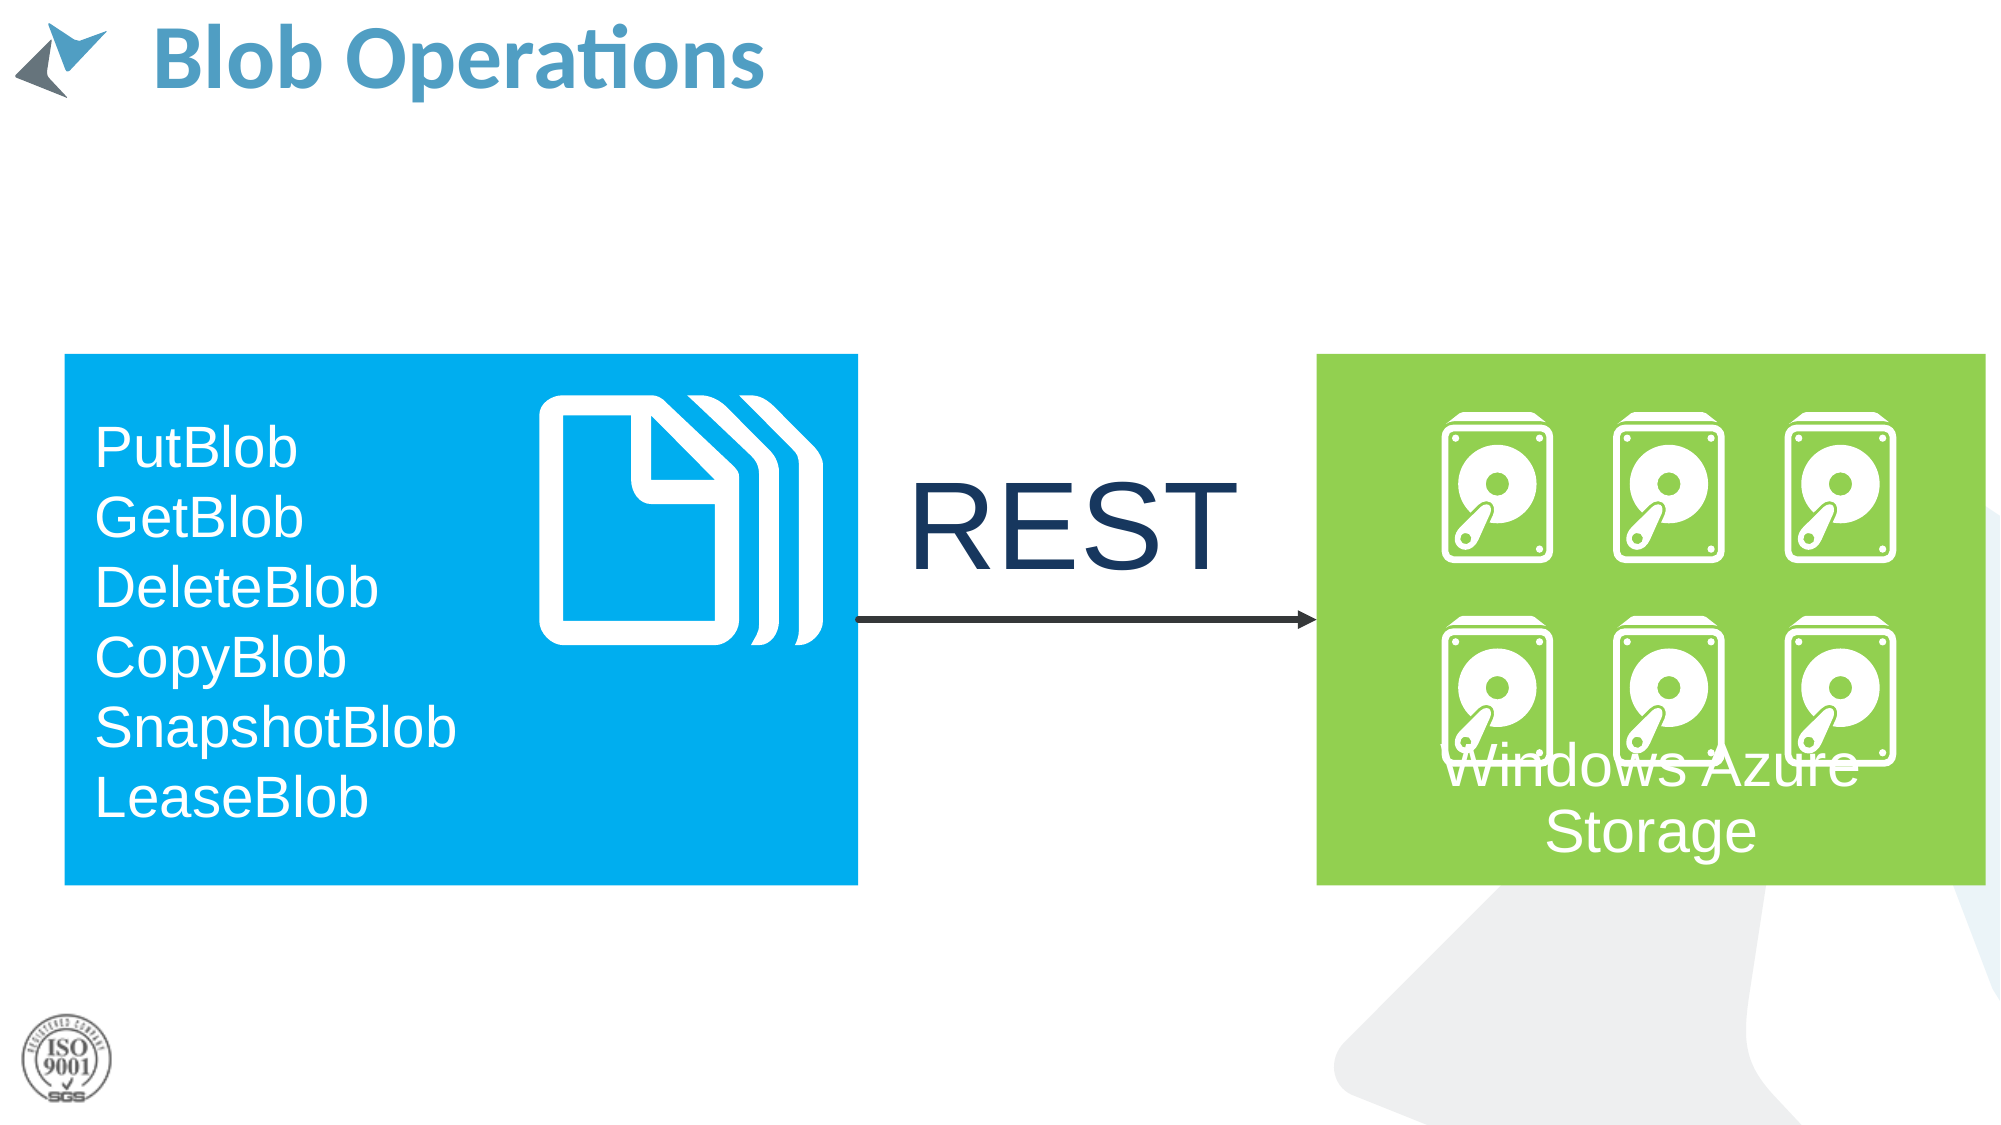

# Blob Operations

PutBlob
GetBlob
DeleteBlob
CopyBlob
SnapshotBlob
LeaseBlob
Windows Azure Storage

REST

61